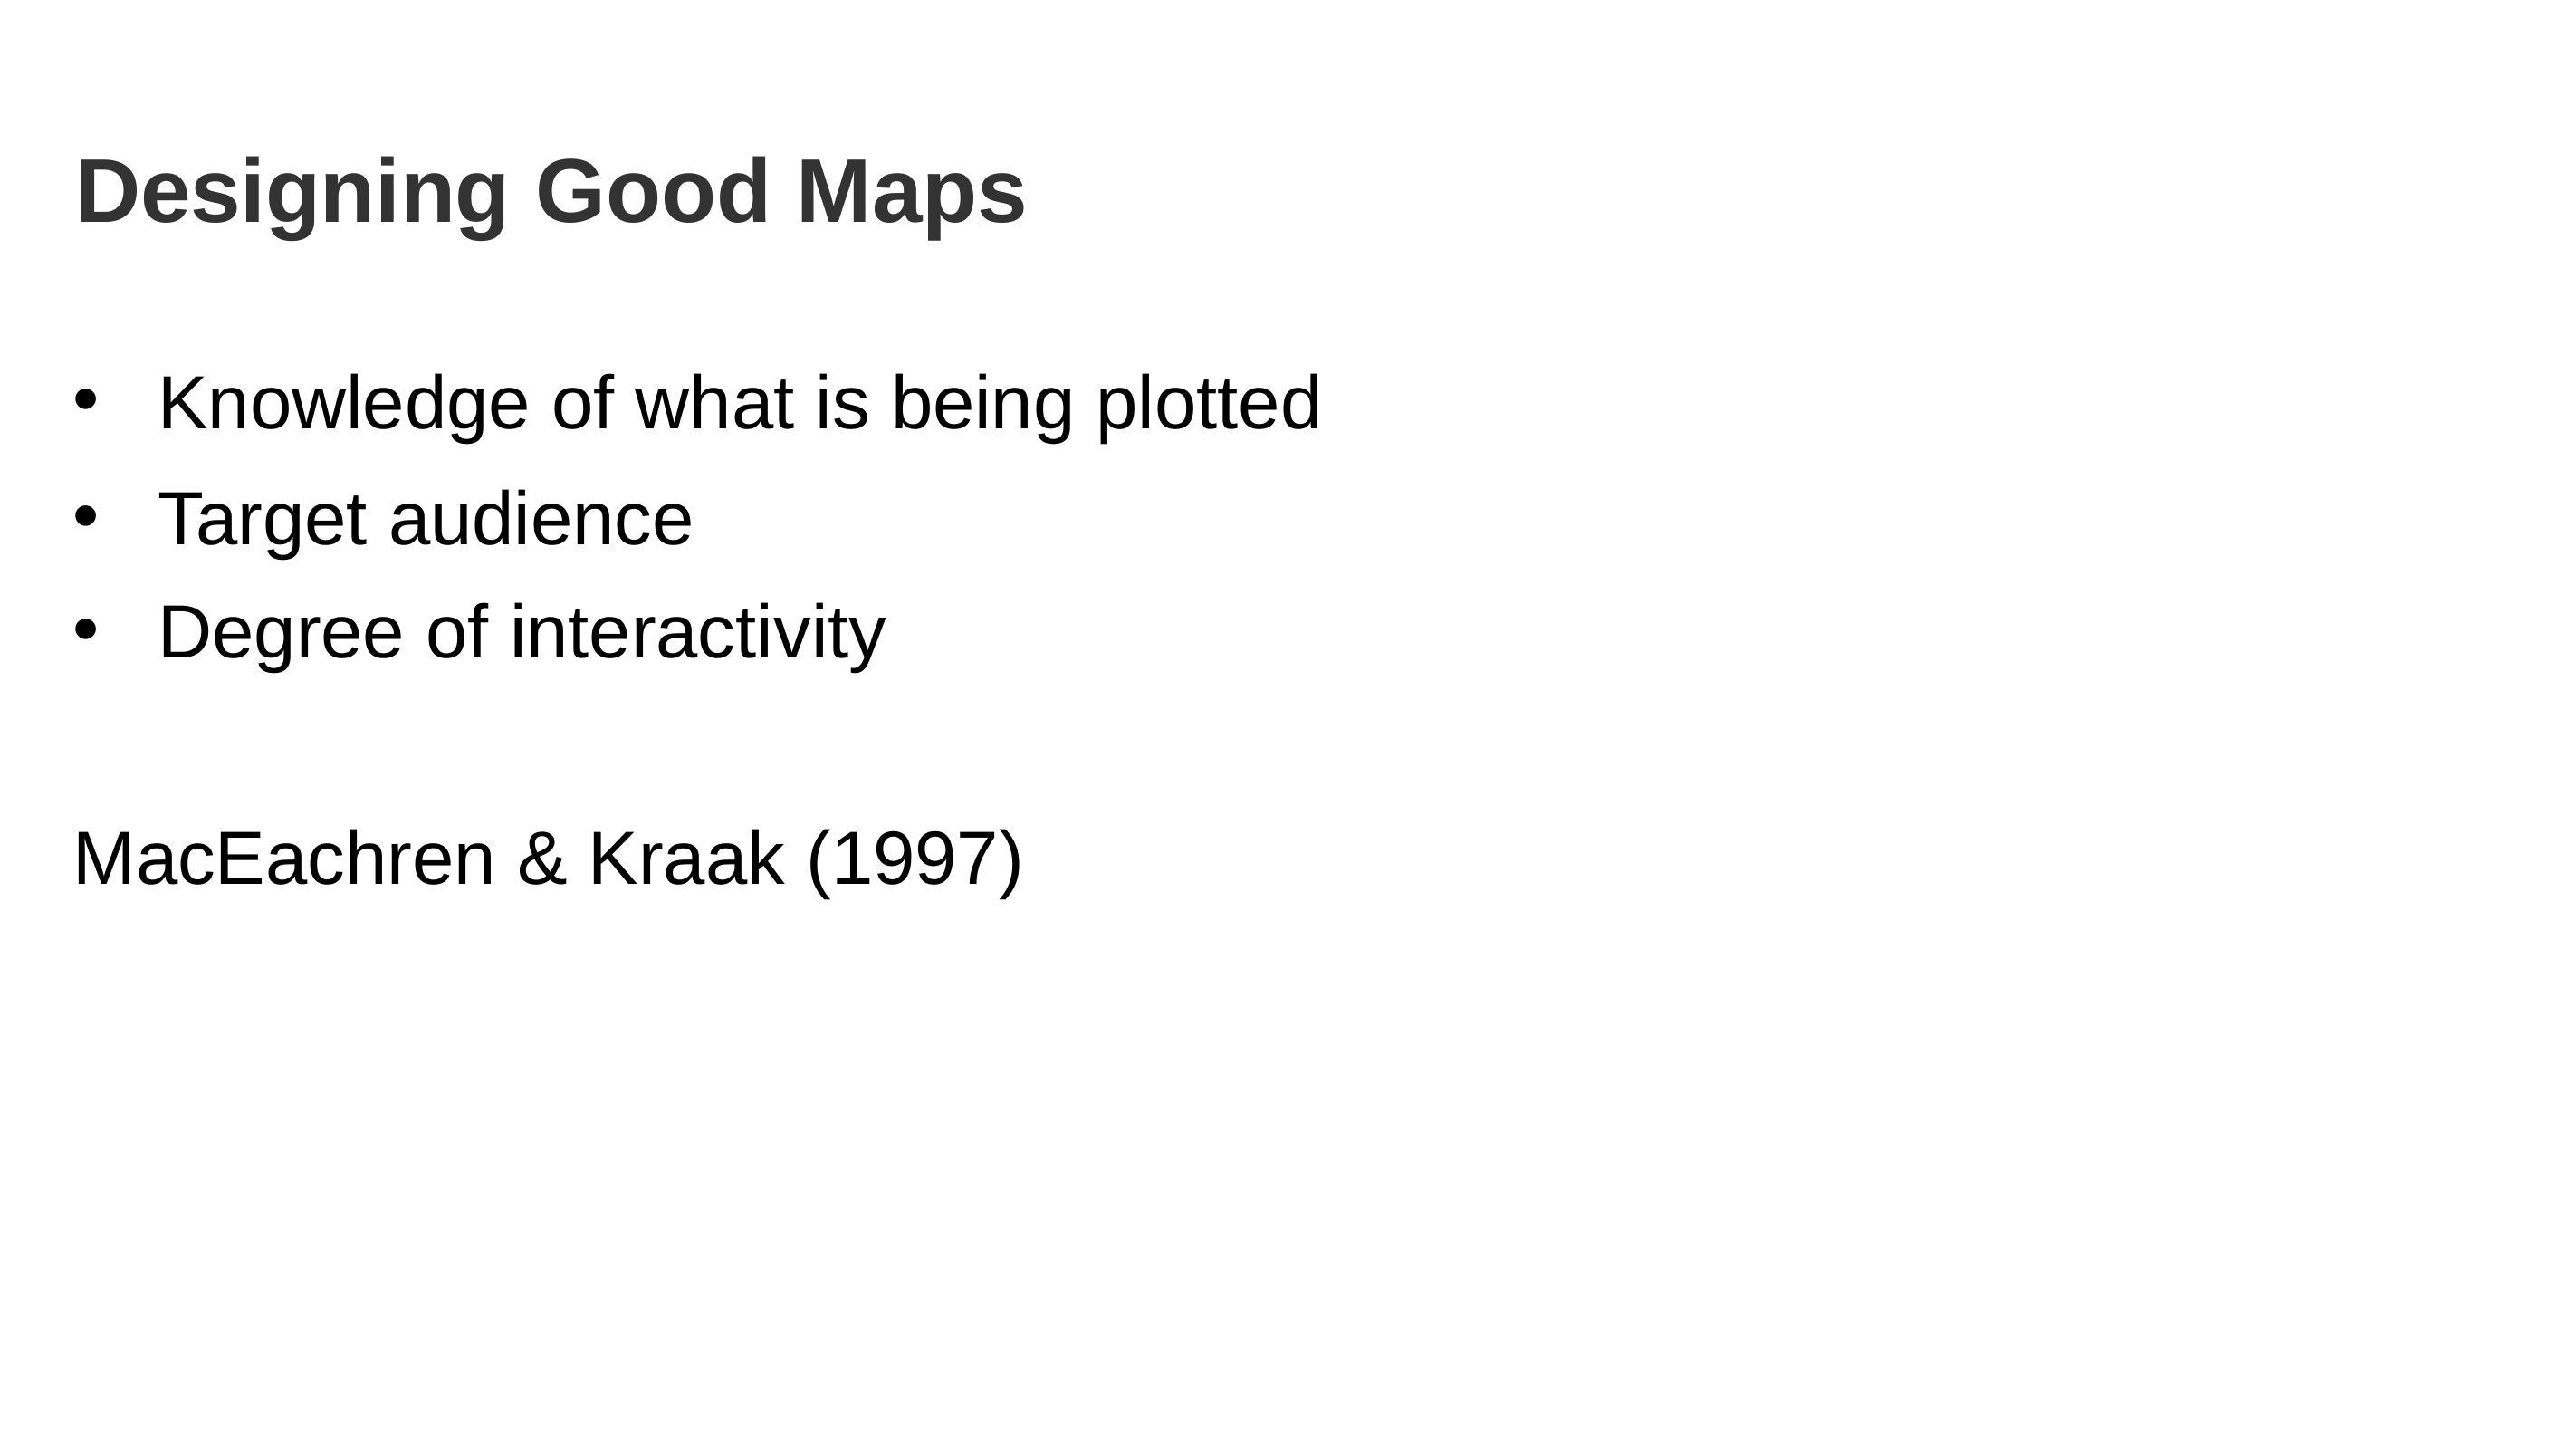

# Designing Good Maps
Knowledge of what is being plotted
Target audience
Degree of interactivity

MacEachren & Kraak (1997)